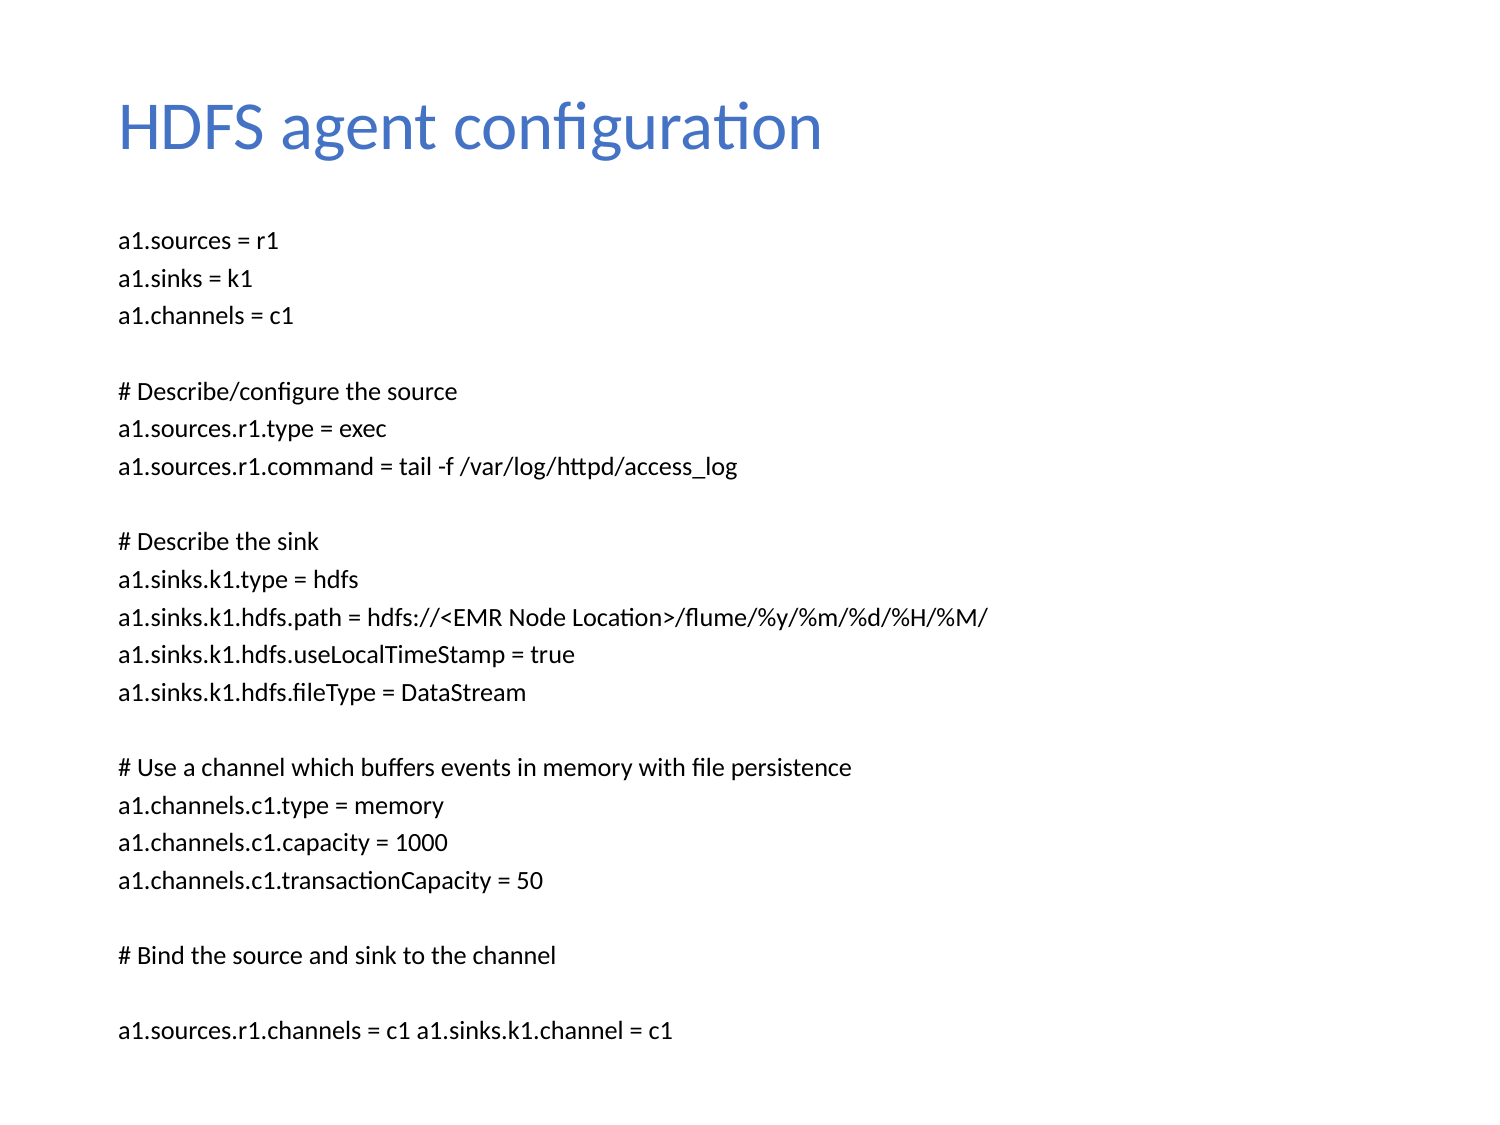

# HDFS agent configuration
a1.sources = r1
a1.sinks = k1
a1.channels = c1

# Describe/configure the source
a1.sources.r1.type = exec
a1.sources.r1.command = tail -f /var/log/httpd/access_log

# Describe the sink
a1.sinks.k1.type = hdfs
a1.sinks.k1.hdfs.path = hdfs://<EMR Node Location>/flume/%y/%m/%d/%H/%M/
a1.sinks.k1.hdfs.useLocalTimeStamp = true
a1.sinks.k1.hdfs.fileType = DataStream

# Use a channel which buffers events in memory with file persistence
a1.channels.c1.type = memory
a1.channels.c1.capacity = 1000
a1.channels.c1.transactionCapacity = 50

# Bind the source and sink to the channel

a1.sources.r1.channels = c1 a1.sinks.k1.channel = c1